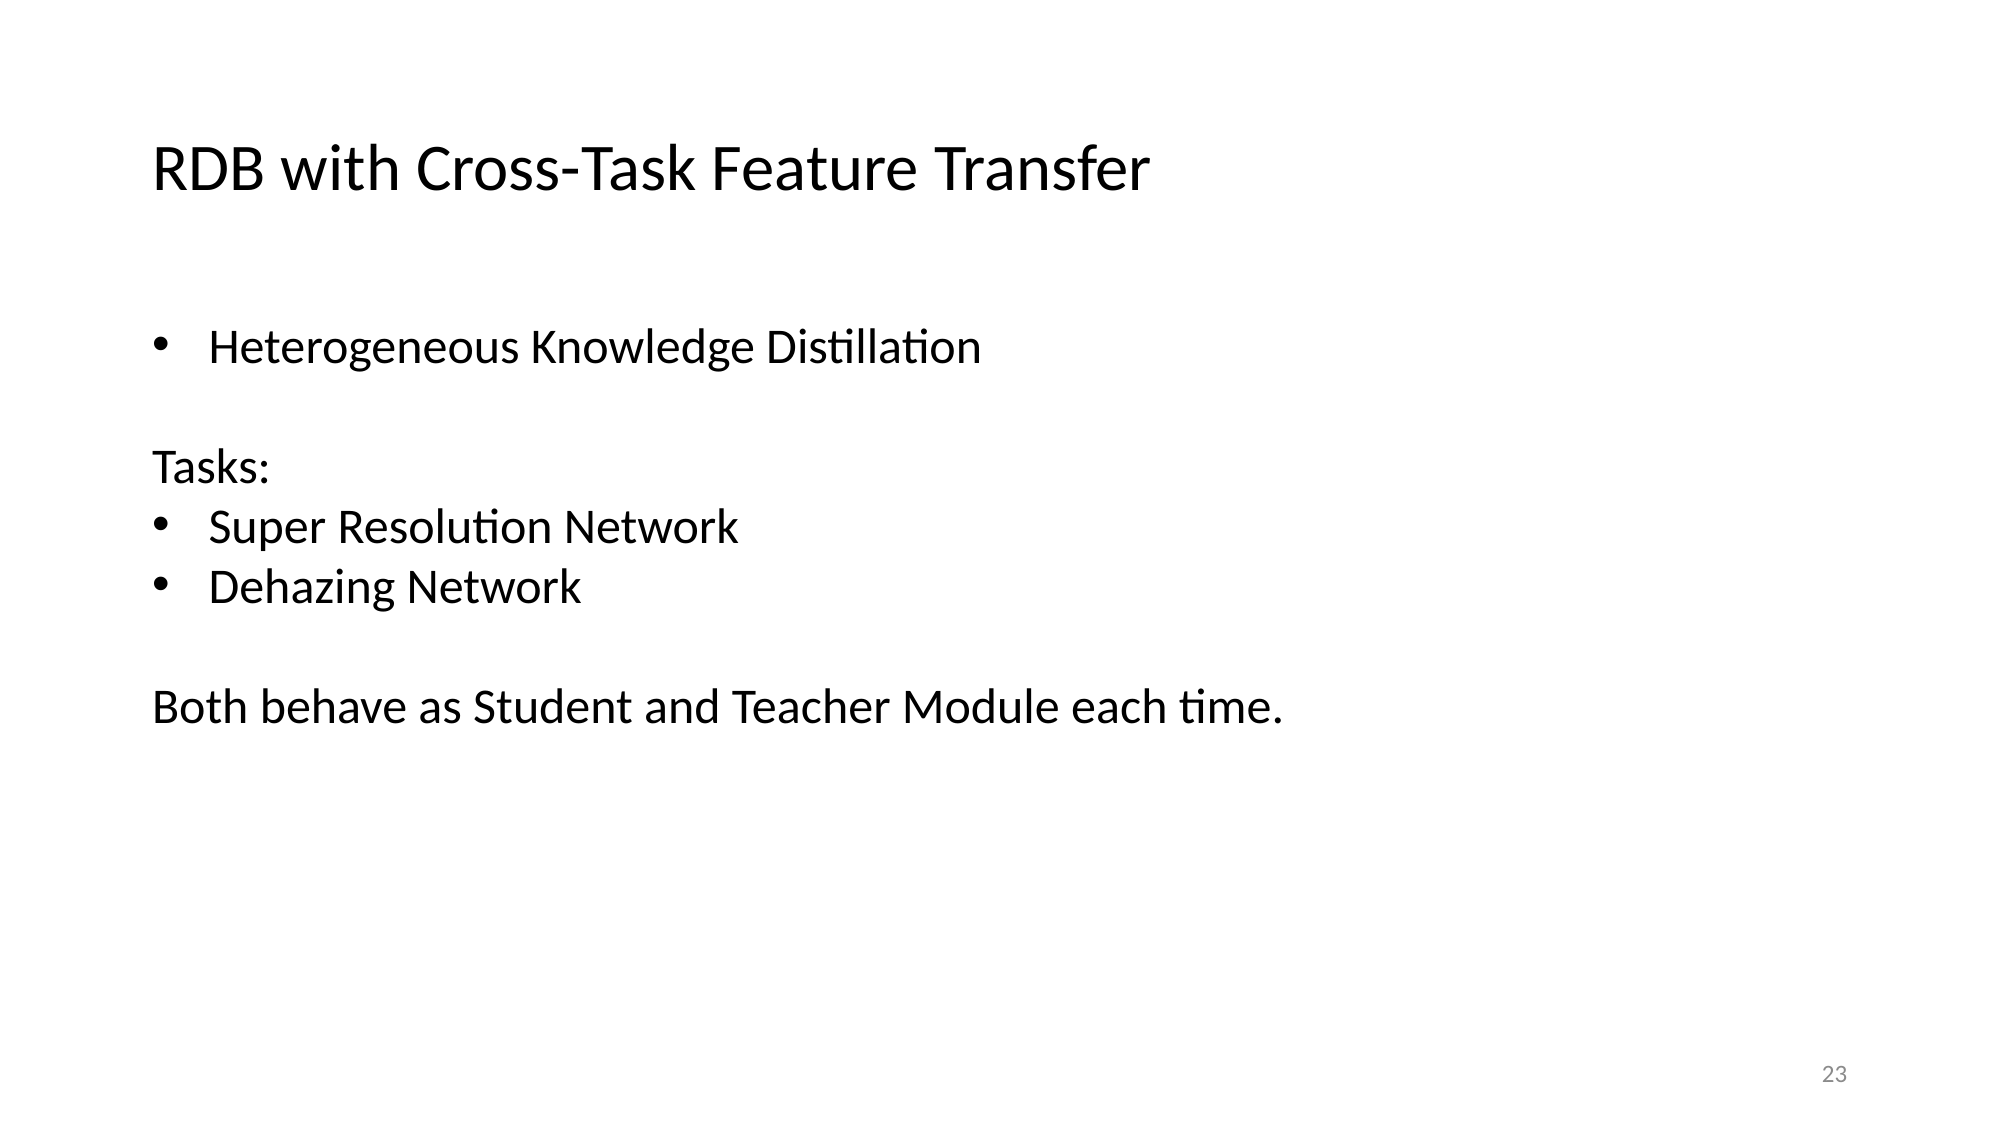

# RDB with Cross-Task Feature Transfer
Heterogeneous Knowledge Distillation

Tasks:
Super Resolution Network
Dehazing Network

Both behave as Student and Teacher Module each time.

23